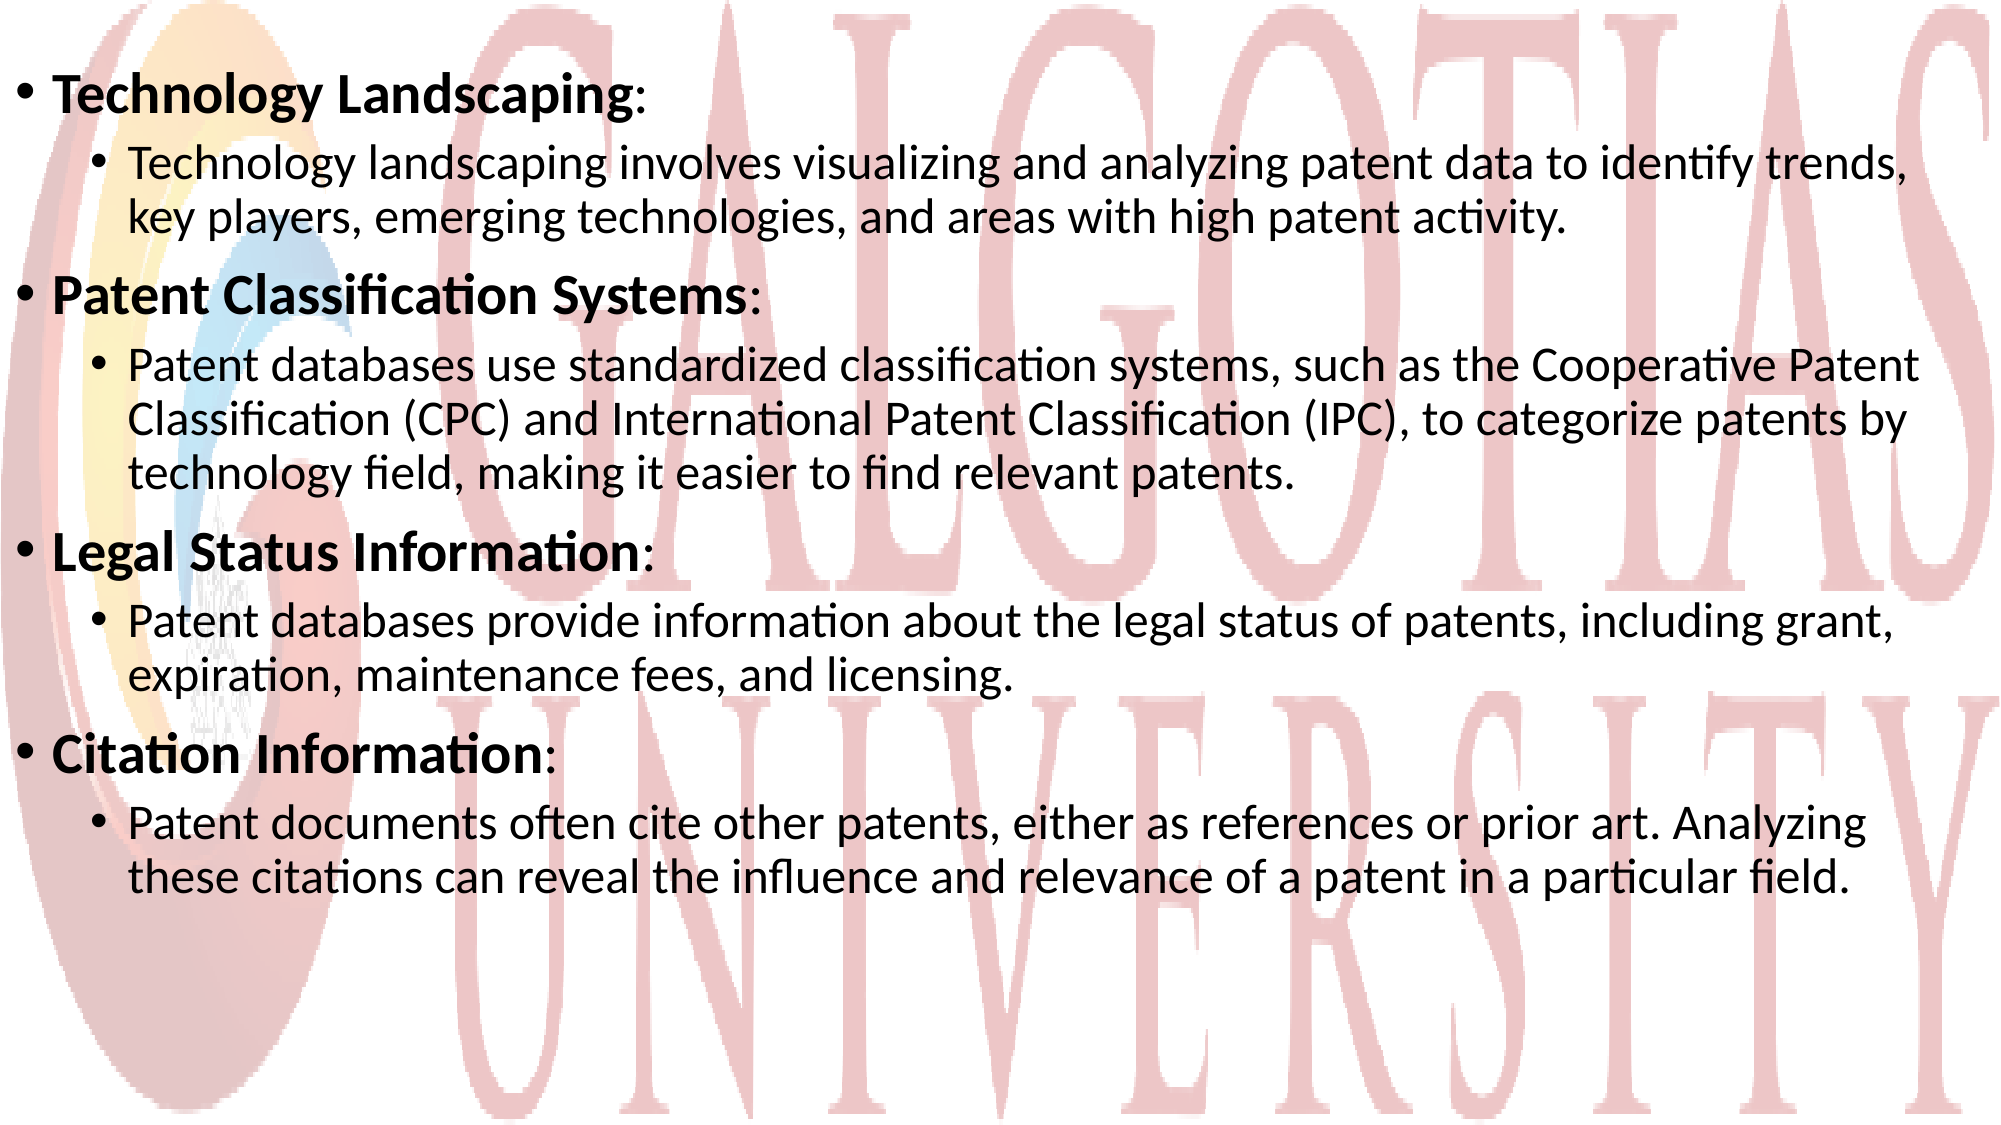

Technology Landscaping:
Technology landscaping involves visualizing and analyzing patent data to identify trends, key players, emerging technologies, and areas with high patent activity.
Patent Classification Systems:
Patent databases use standardized classification systems, such as the Cooperative Patent Classification (CPC) and International Patent Classification (IPC), to categorize patents by technology field, making it easier to find relevant patents.
Legal Status Information:
Patent databases provide information about the legal status of patents, including grant, expiration, maintenance fees, and licensing.
Citation Information:
Patent documents often cite other patents, either as references or prior art. Analyzing these citations can reveal the influence and relevance of a patent in a particular field.